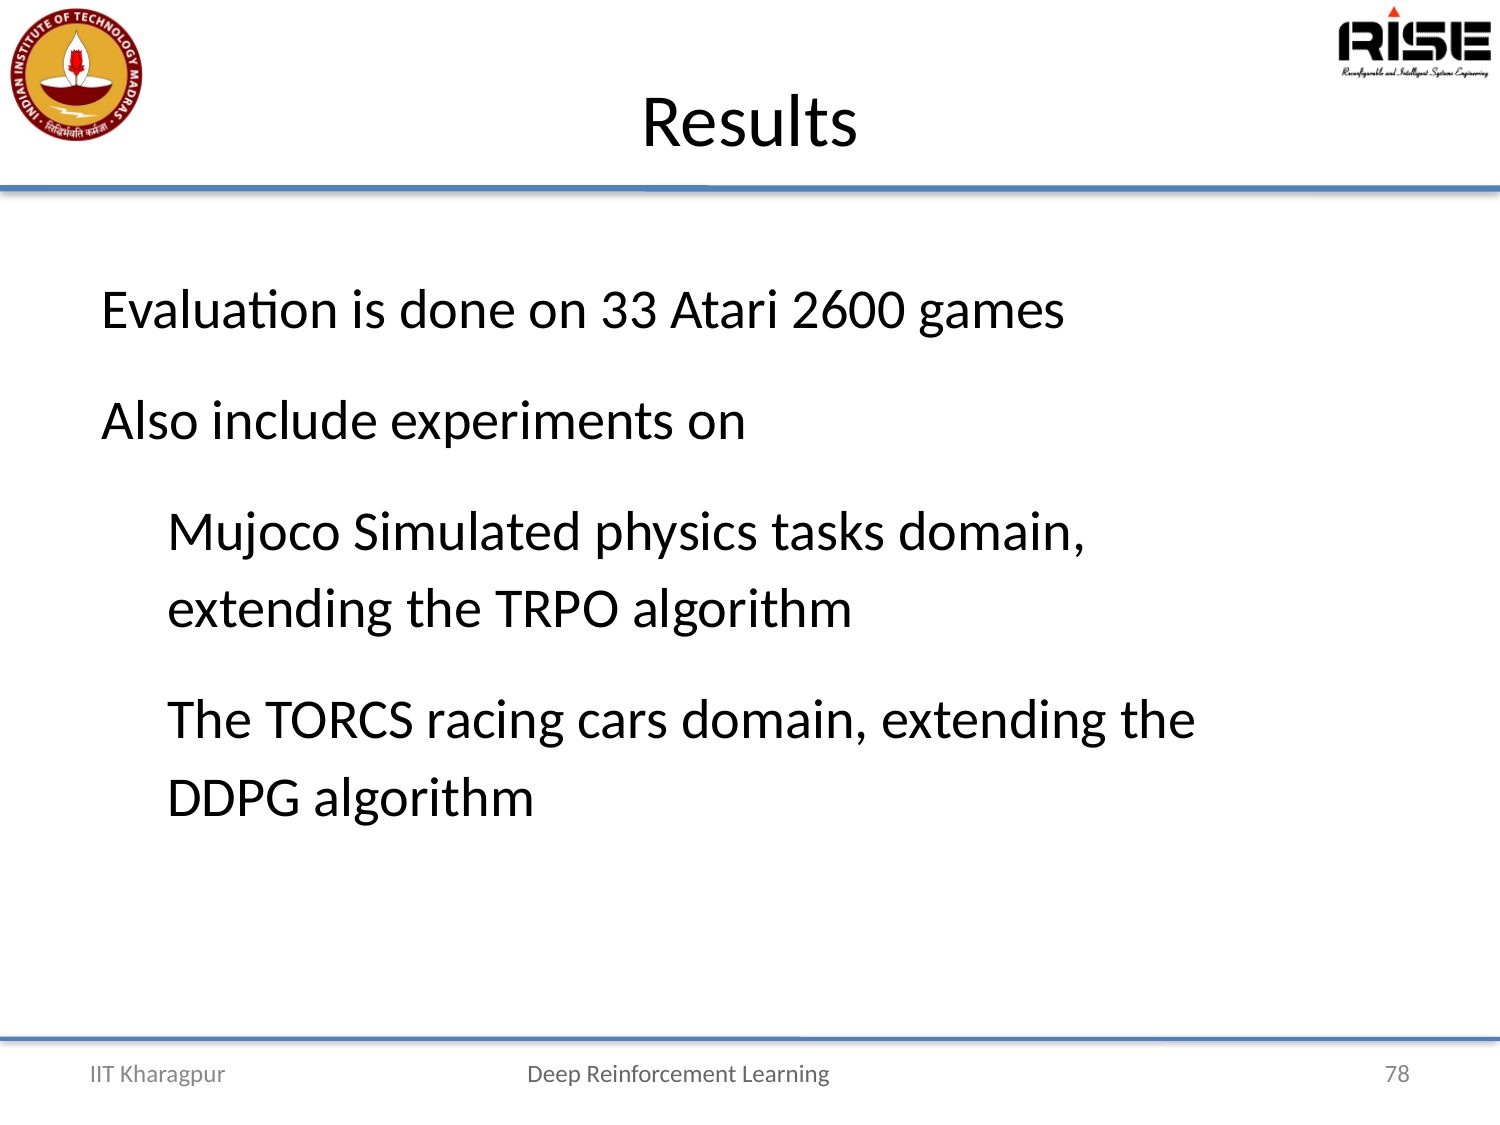

# Results

Evaluation is done on 33 Atari 2600 games
Also include experiments on
	Mujoco Simulated physics tasks domain, extending the TRPO algorithm
	The TORCS racing cars domain, extending the DDPG algorithm
IIT Kharagpur
Deep Reinforcement Learning
78